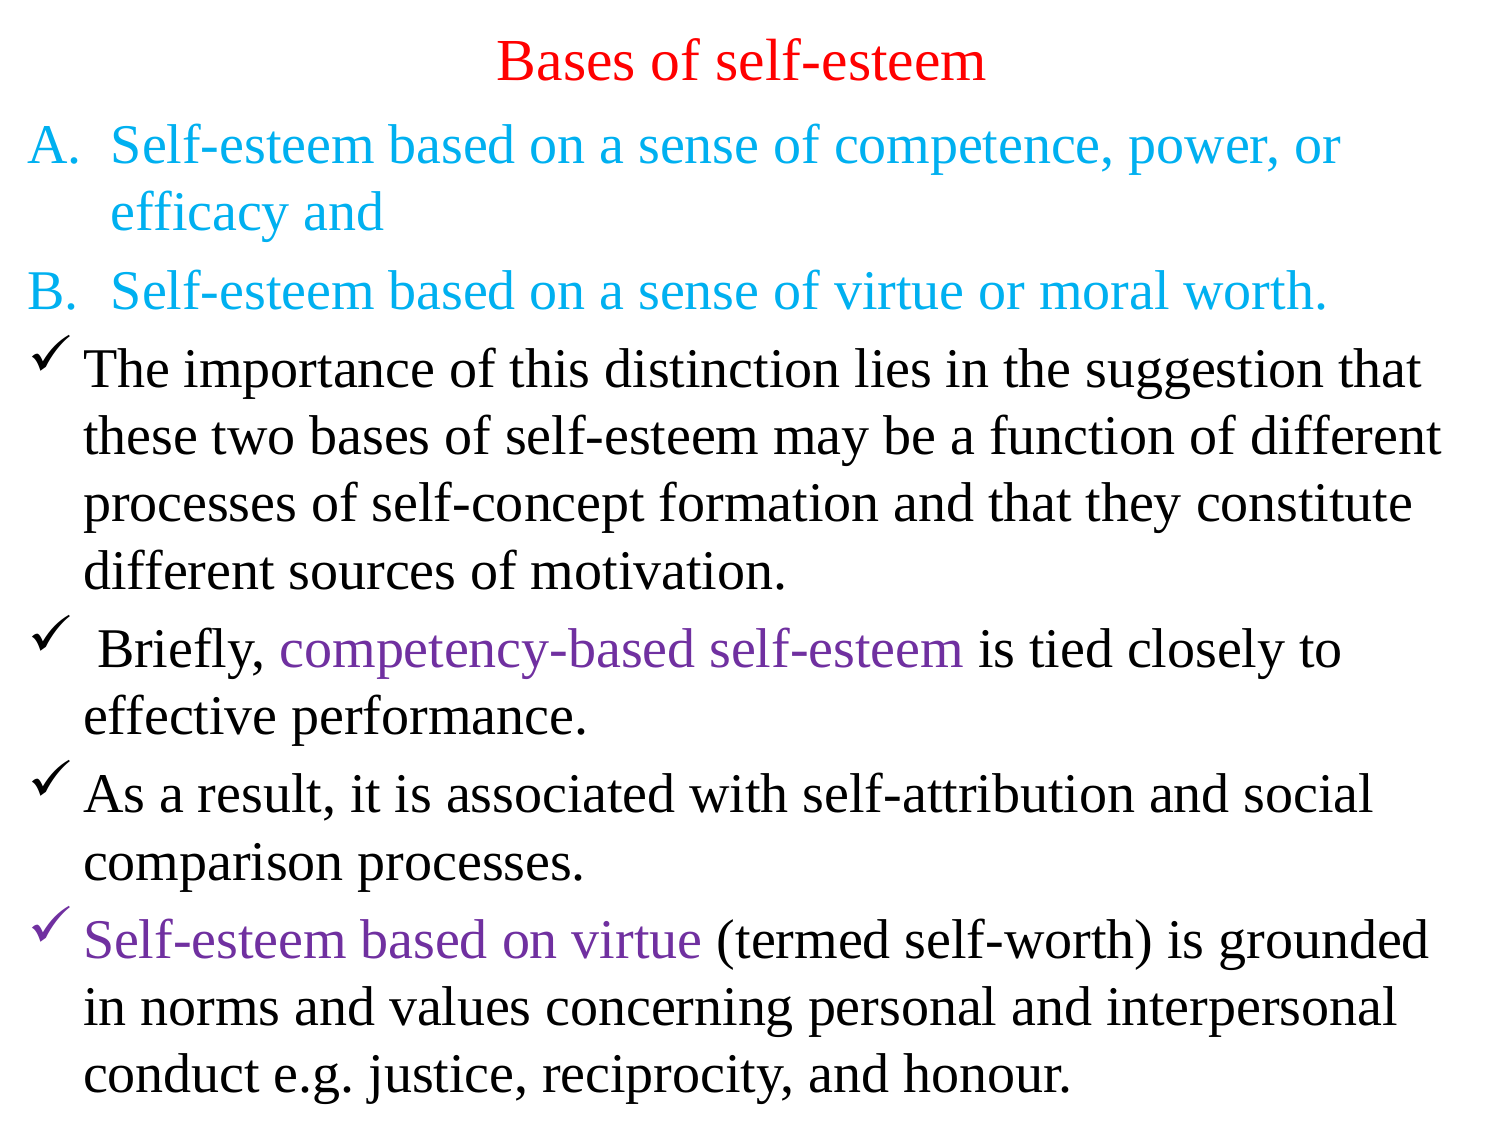

# Bases of self-esteem
Self-esteem based on a sense of competence, power, or efficacy and
Self-esteem based on a sense of virtue or moral worth.
The importance of this distinction lies in the suggestion that these two bases of self-esteem may be a function of different processes of self-concept formation and that they constitute different sources of motivation.
 Briefly, competency-based self-esteem is tied closely to effective performance.
As a result, it is associated with self-attribution and social comparison processes.
Self-esteem based on virtue (termed self-worth) is grounded in norms and values concerning personal and interpersonal conduct e.g. justice, reciprocity, and honour.